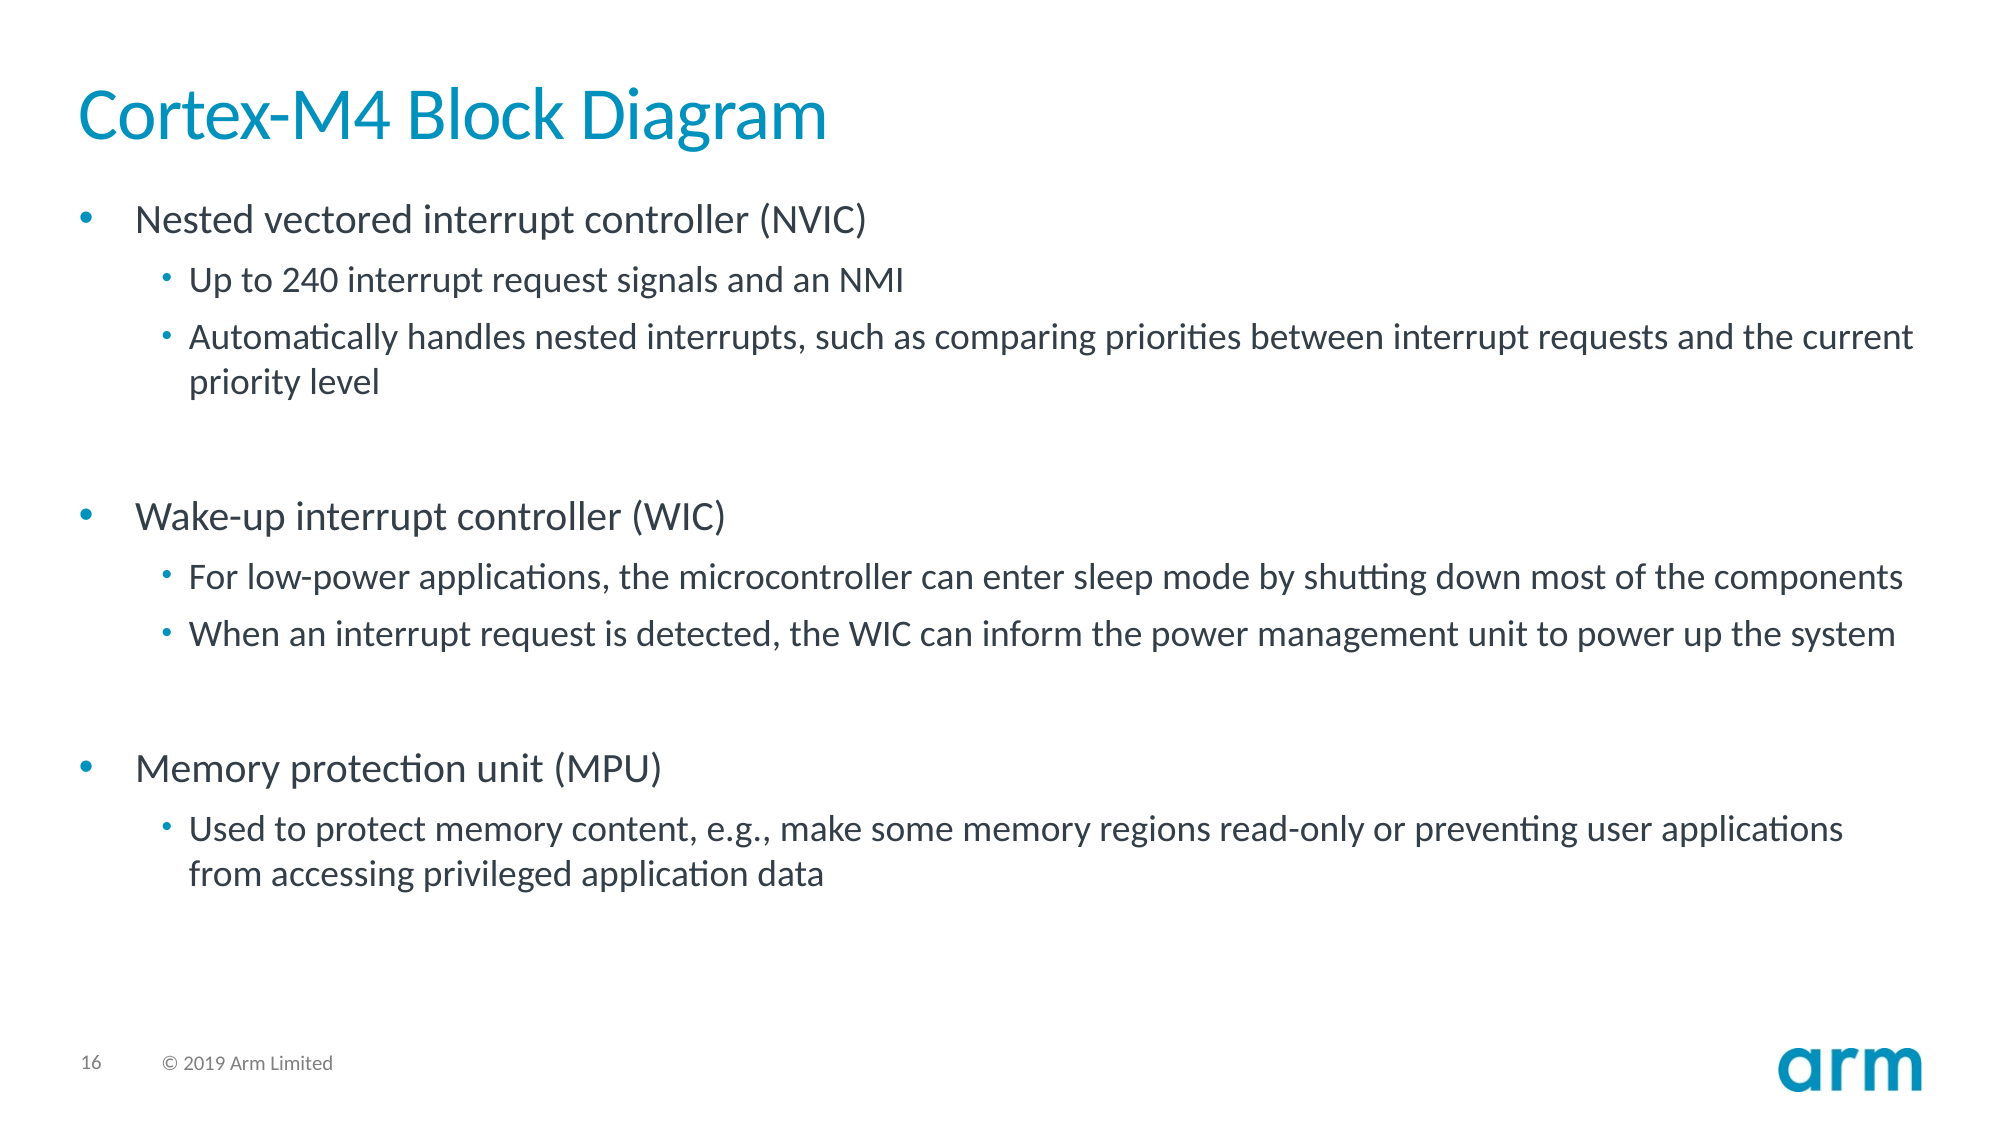

# Cortex-M4 Block Diagram
Nested vectored interrupt controller (NVIC)
Up to 240 interrupt request signals and an NMI
Automatically handles nested interrupts, such as comparing priorities between interrupt requests and the current priority level

Wake-up interrupt controller (WIC)
For low-power applications, the microcontroller can enter sleep mode by shutting down most of the components
When an interrupt request is detected, the WIC can inform the power management unit to power up the system

Memory protection unit (MPU)
Used to protect memory content, e.g., make some memory regions read-only or preventing user applications from accessing privileged application data